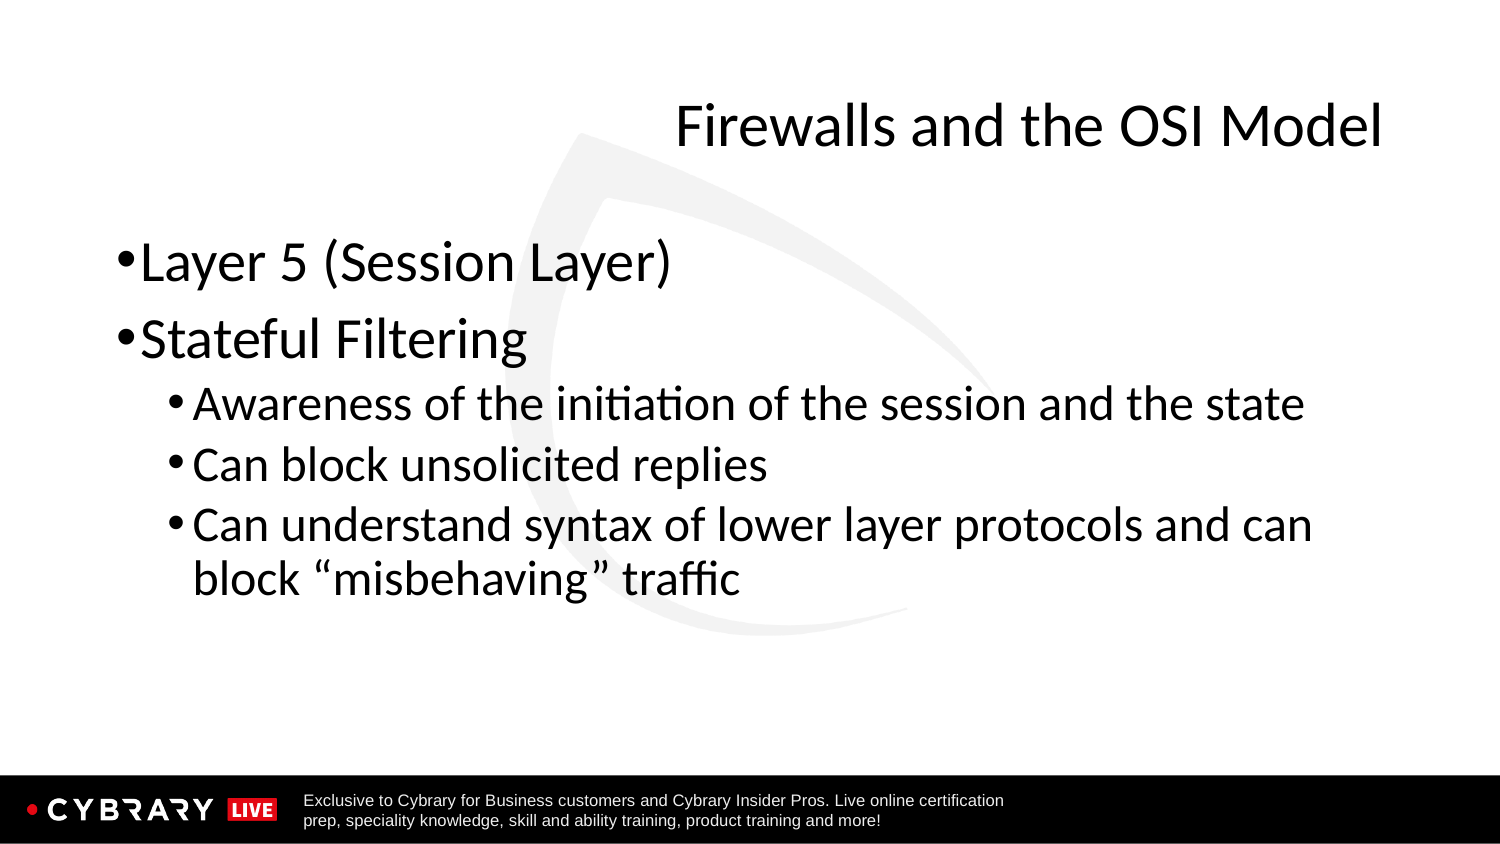

# Firewalls and the OSI Model
Layer 5 (Session Layer)
Stateful Filtering
Awareness of the initiation of the session and the state
Can block unsolicited replies
Can understand syntax of lower layer protocols and can block “misbehaving” traffic

95